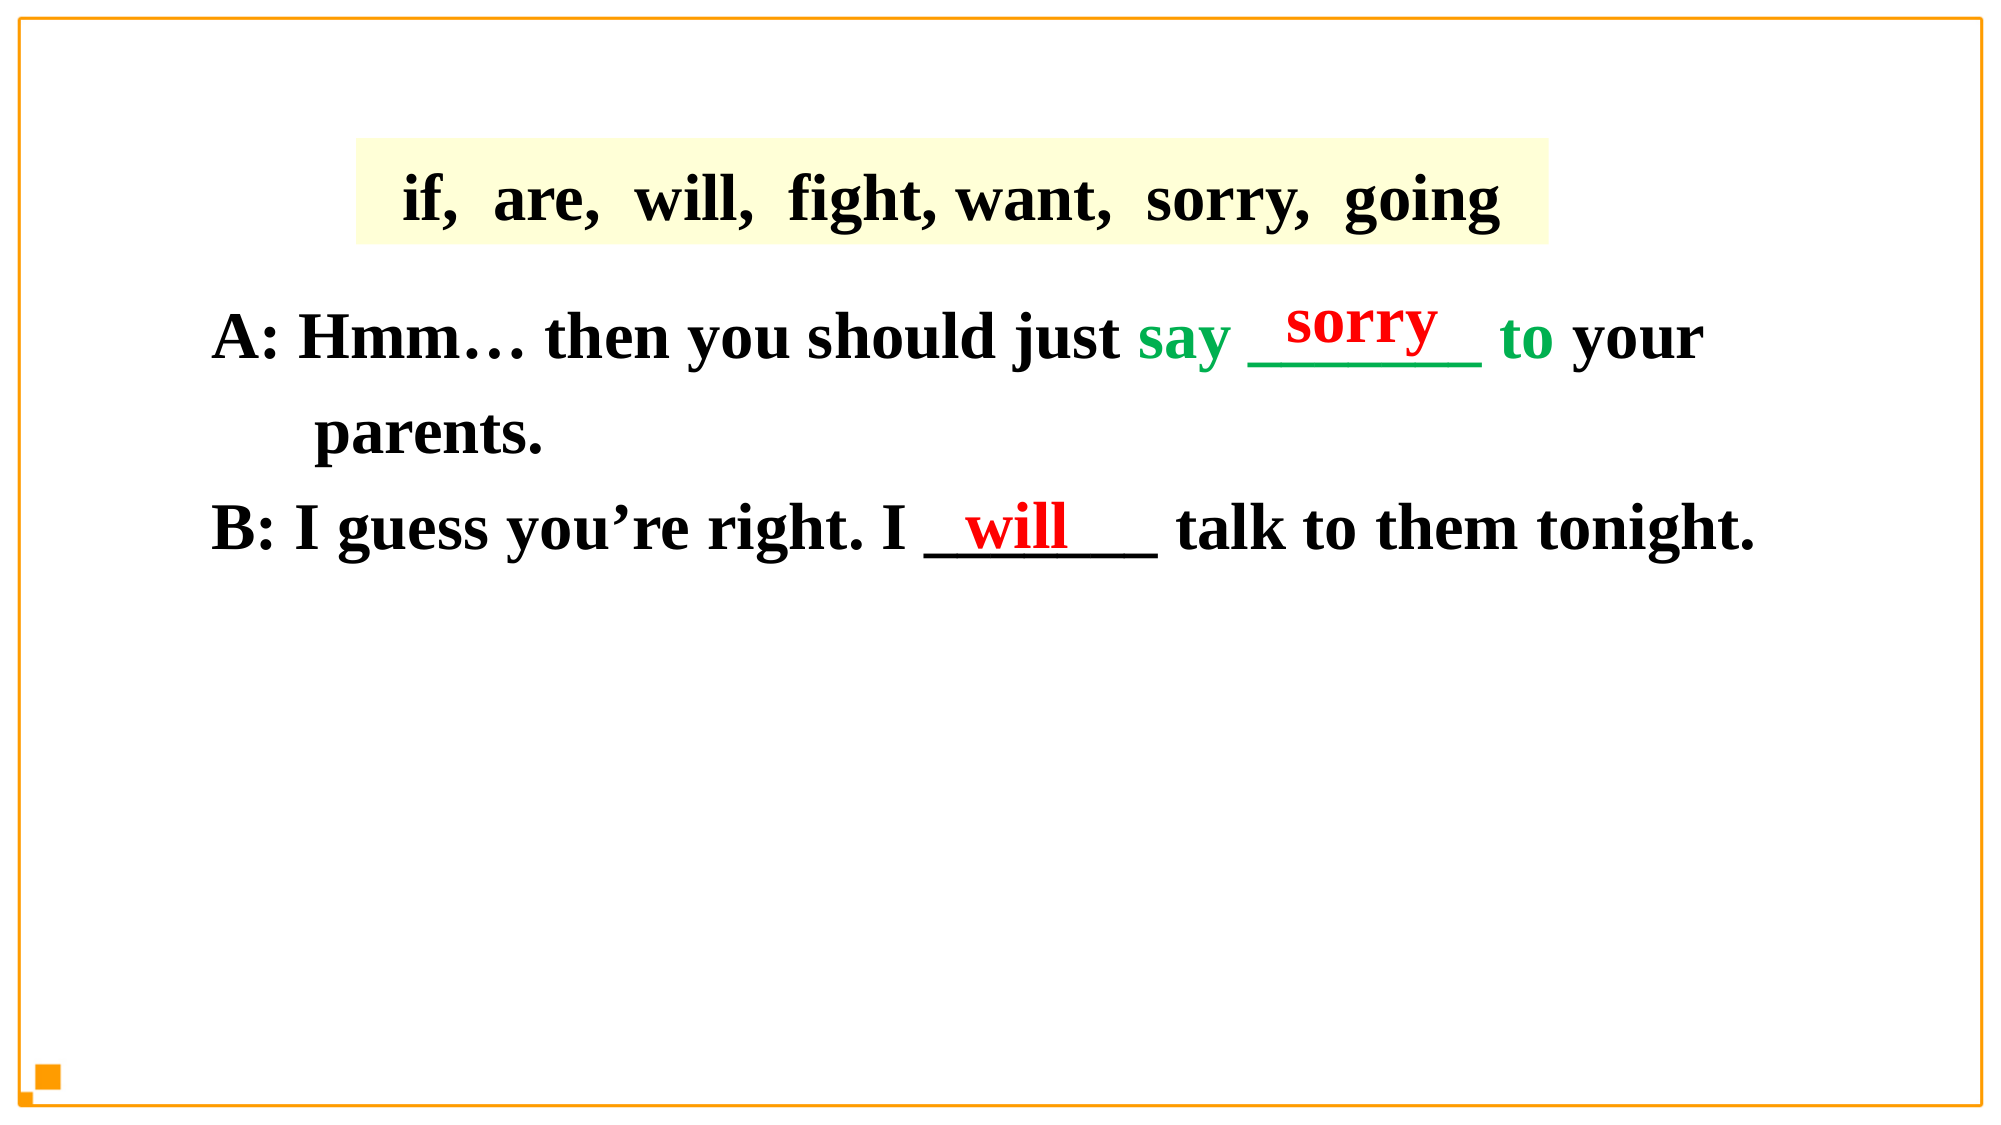

if,  are,  will,  fight, want,  sorry,  going
A: Hmm… then you should just say _______ to your parents.
B: I guess you’re right. I _______ talk to them tonight.
sorry
will